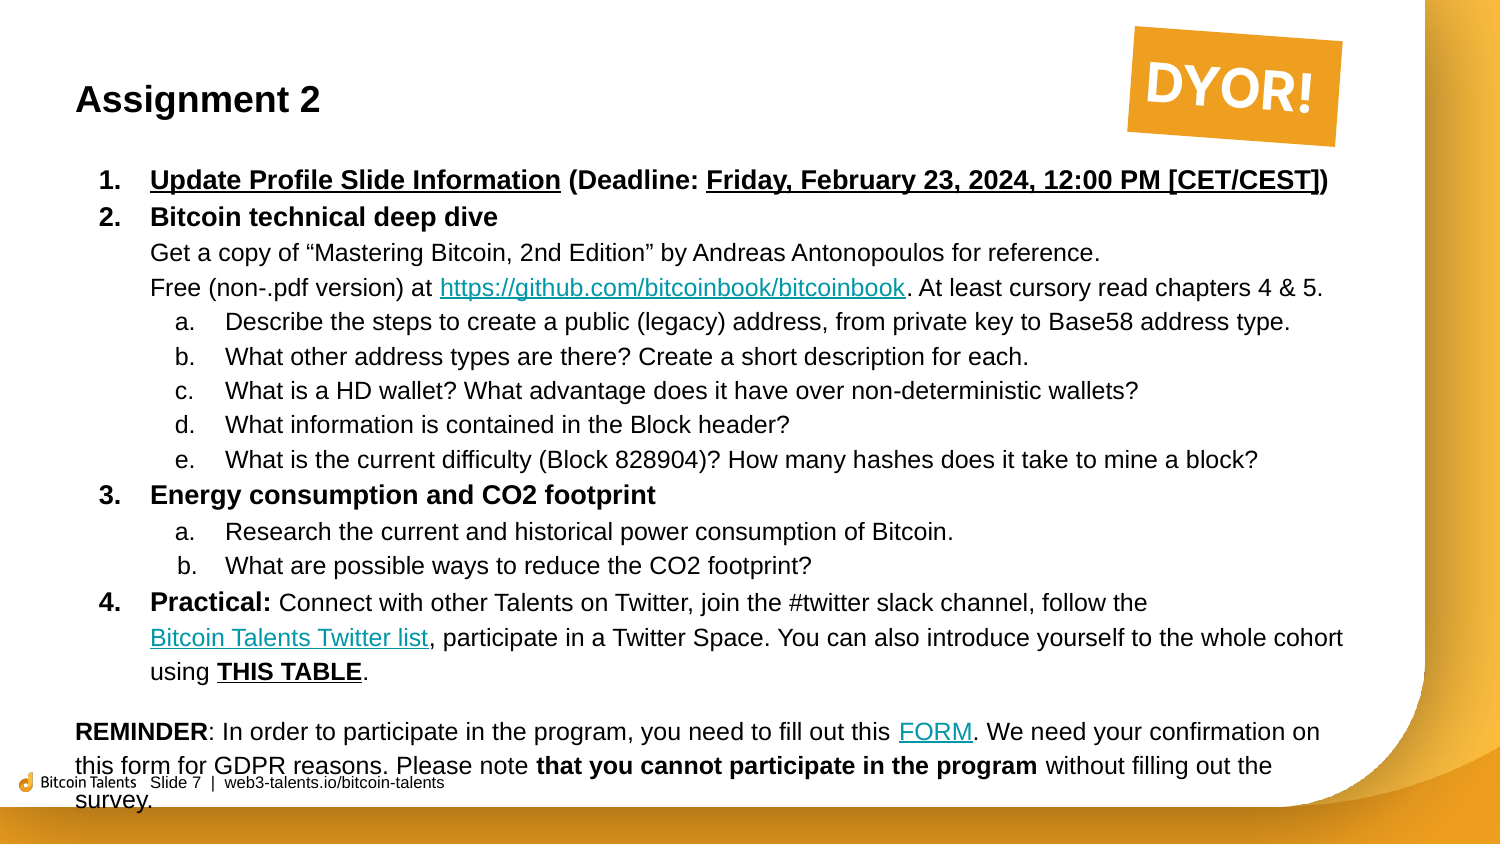

DYOR!
# Assignment 2
Update Profile Slide Information (Deadline: Friday, February 23, 2024, 12:00 PM [CET/CEST])
Bitcoin technical deep dive
Get a copy of “Mastering Bitcoin, 2nd Edition” by Andreas Antonopoulos for reference.
Free (non-.pdf version) at https://github.com/bitcoinbook/bitcoinbook. At least cursory read chapters 4 & 5.
Describe the steps to create a public (legacy) address, from private key to Base58 address type.
What other address types are there? Create a short description for each.
What is a HD wallet? What advantage does it have over non-deterministic wallets?
What information is contained in the Block header?
What is the current difficulty (Block 828904)? How many hashes does it take to mine a block?
Energy consumption and CO2 footprint
Research the current and historical power consumption of Bitcoin.
What are possible ways to reduce the CO2 footprint?
Practical: Connect with other Talents on Twitter, join the #twitter slack channel, follow the Bitcoin Talents Twitter list, participate in a Twitter Space. You can also introduce yourself to the whole cohort using THIS TABLE.
REMINDER: In order to participate in the program, you need to fill out this FORM. We need your confirmation on this form for GDPR reasons. Please note that you cannot participate in the program without filling out the survey.